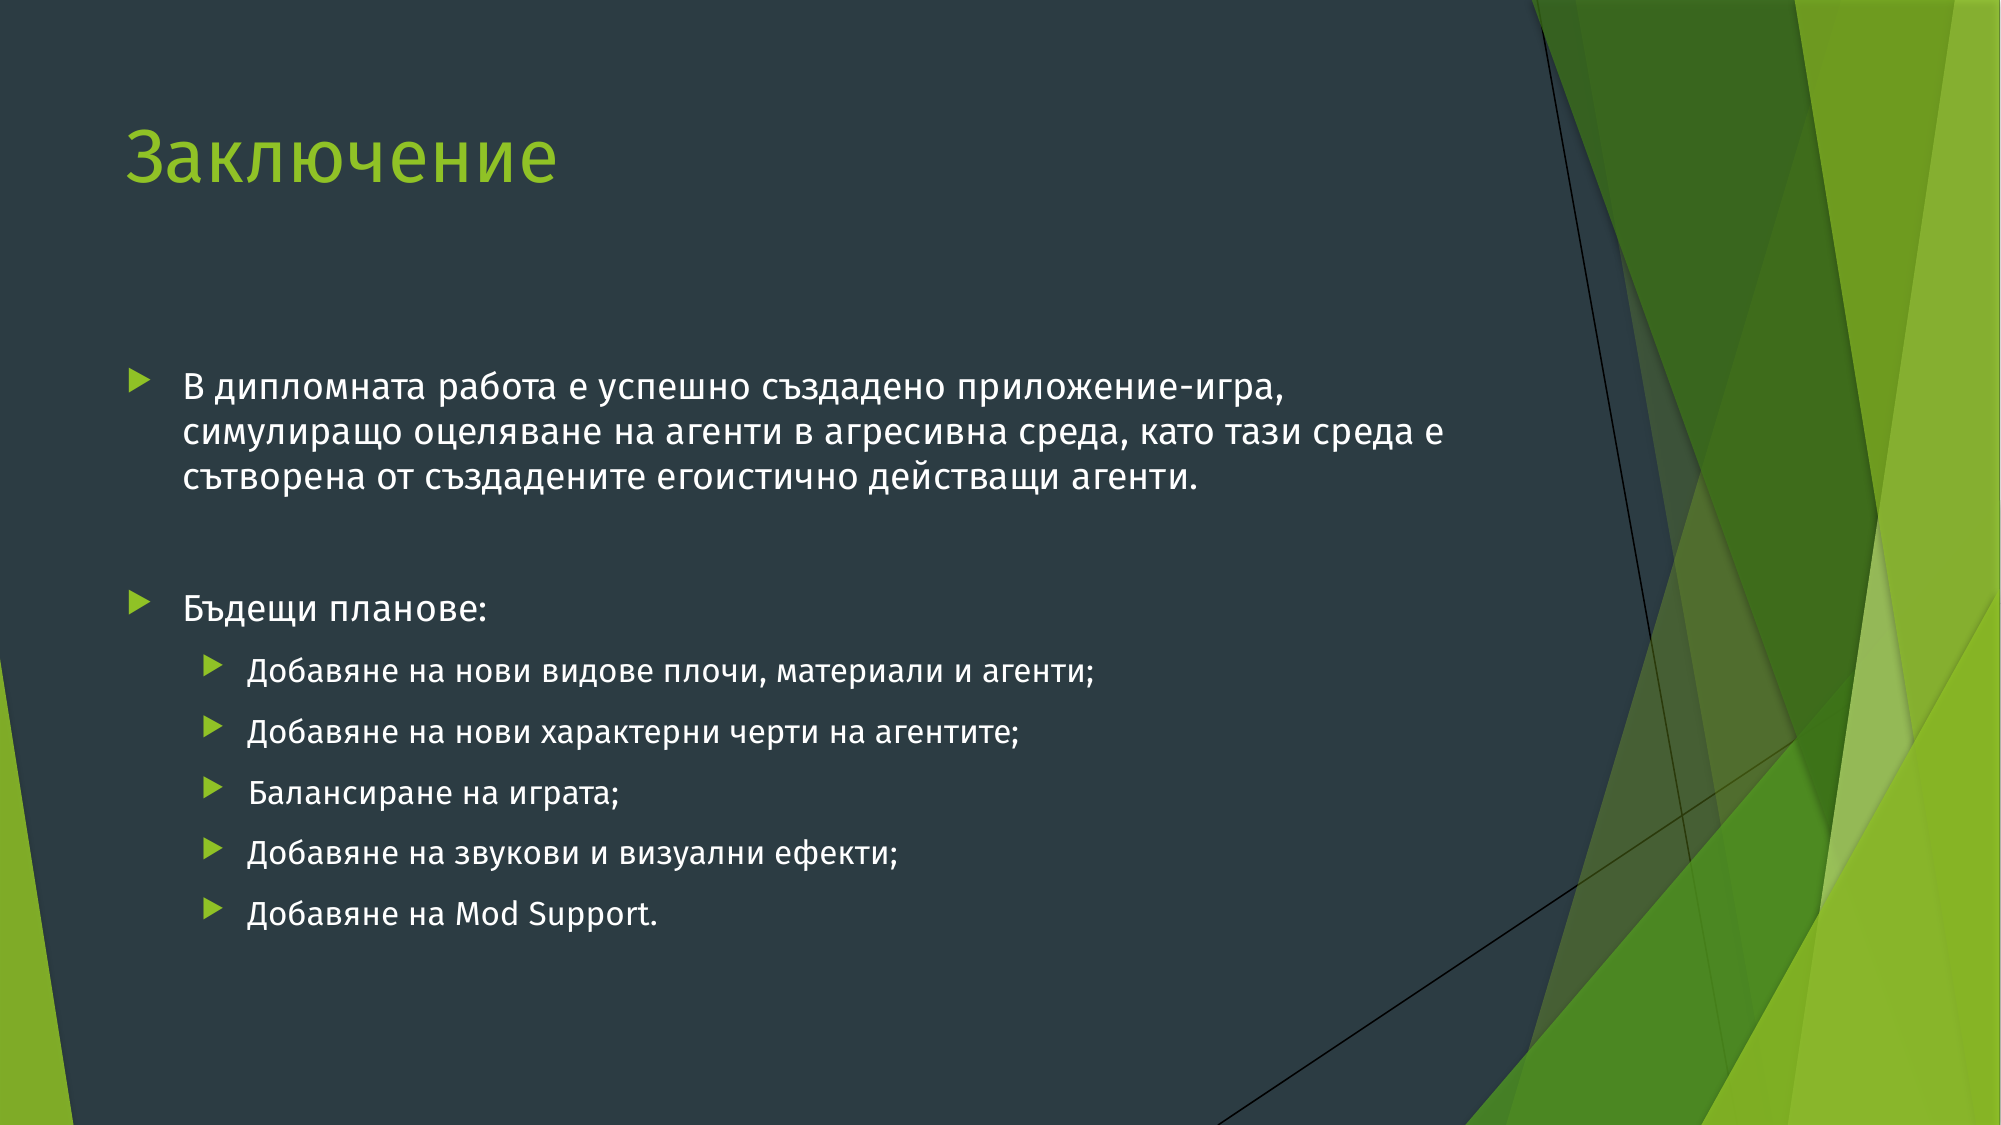

# Заключение
В дипломната работа е успешно създадено приложение-игра, симулиращо оцеляване на агенти в агресивна среда, като тази среда е сътворена от създадените егоистично действащи агенти.

Бъдещи планове:
Добавяне на нови видове плочи, материали и агенти;
Добавяне на нови характерни черти на агентите;
Балансиране на играта;
Добавяне на звукови и визуални ефекти;
Добавяне на Mod Support.